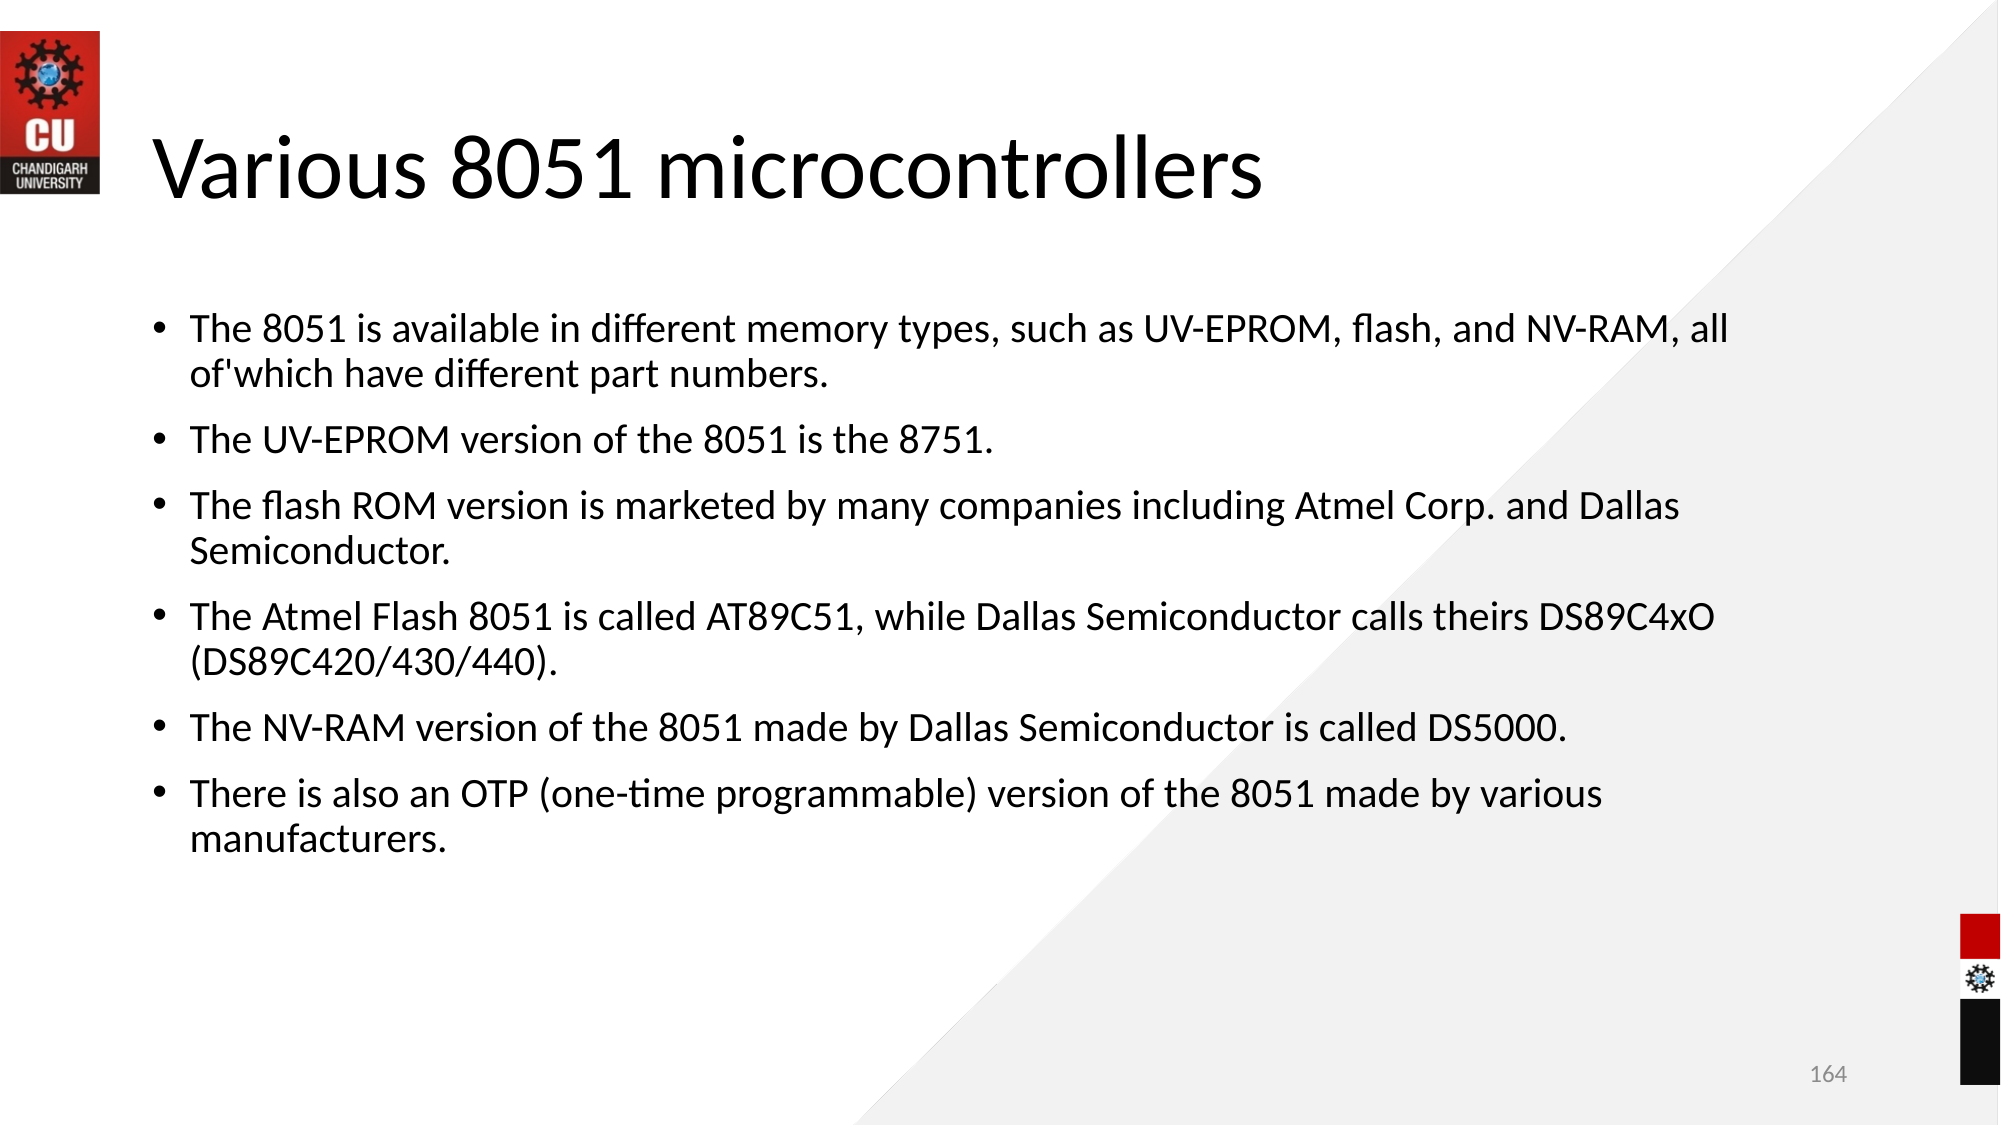

Various 8051 microcontrollers
The 8051 is available in different memory types, such as UV-EPROM, flash, and NV-RAM, all of'which have different part numbers.
The UV-EPROM version of the 8051 is the 8751.
The flash ROM version is marketed by many companies including Atmel Corp. and Dallas Semiconductor.
The Atmel Flash 8051 is called AT89C51, while Dallas Semiconductor calls theirs DS89C4xO (DS89C420/430/440).
The NV-RAM version of the 8051 made by Dallas Semiconductor is called DS5000.
There is also an OTP (one-time programmable) version of the 8051 made by various manufacturers.
164